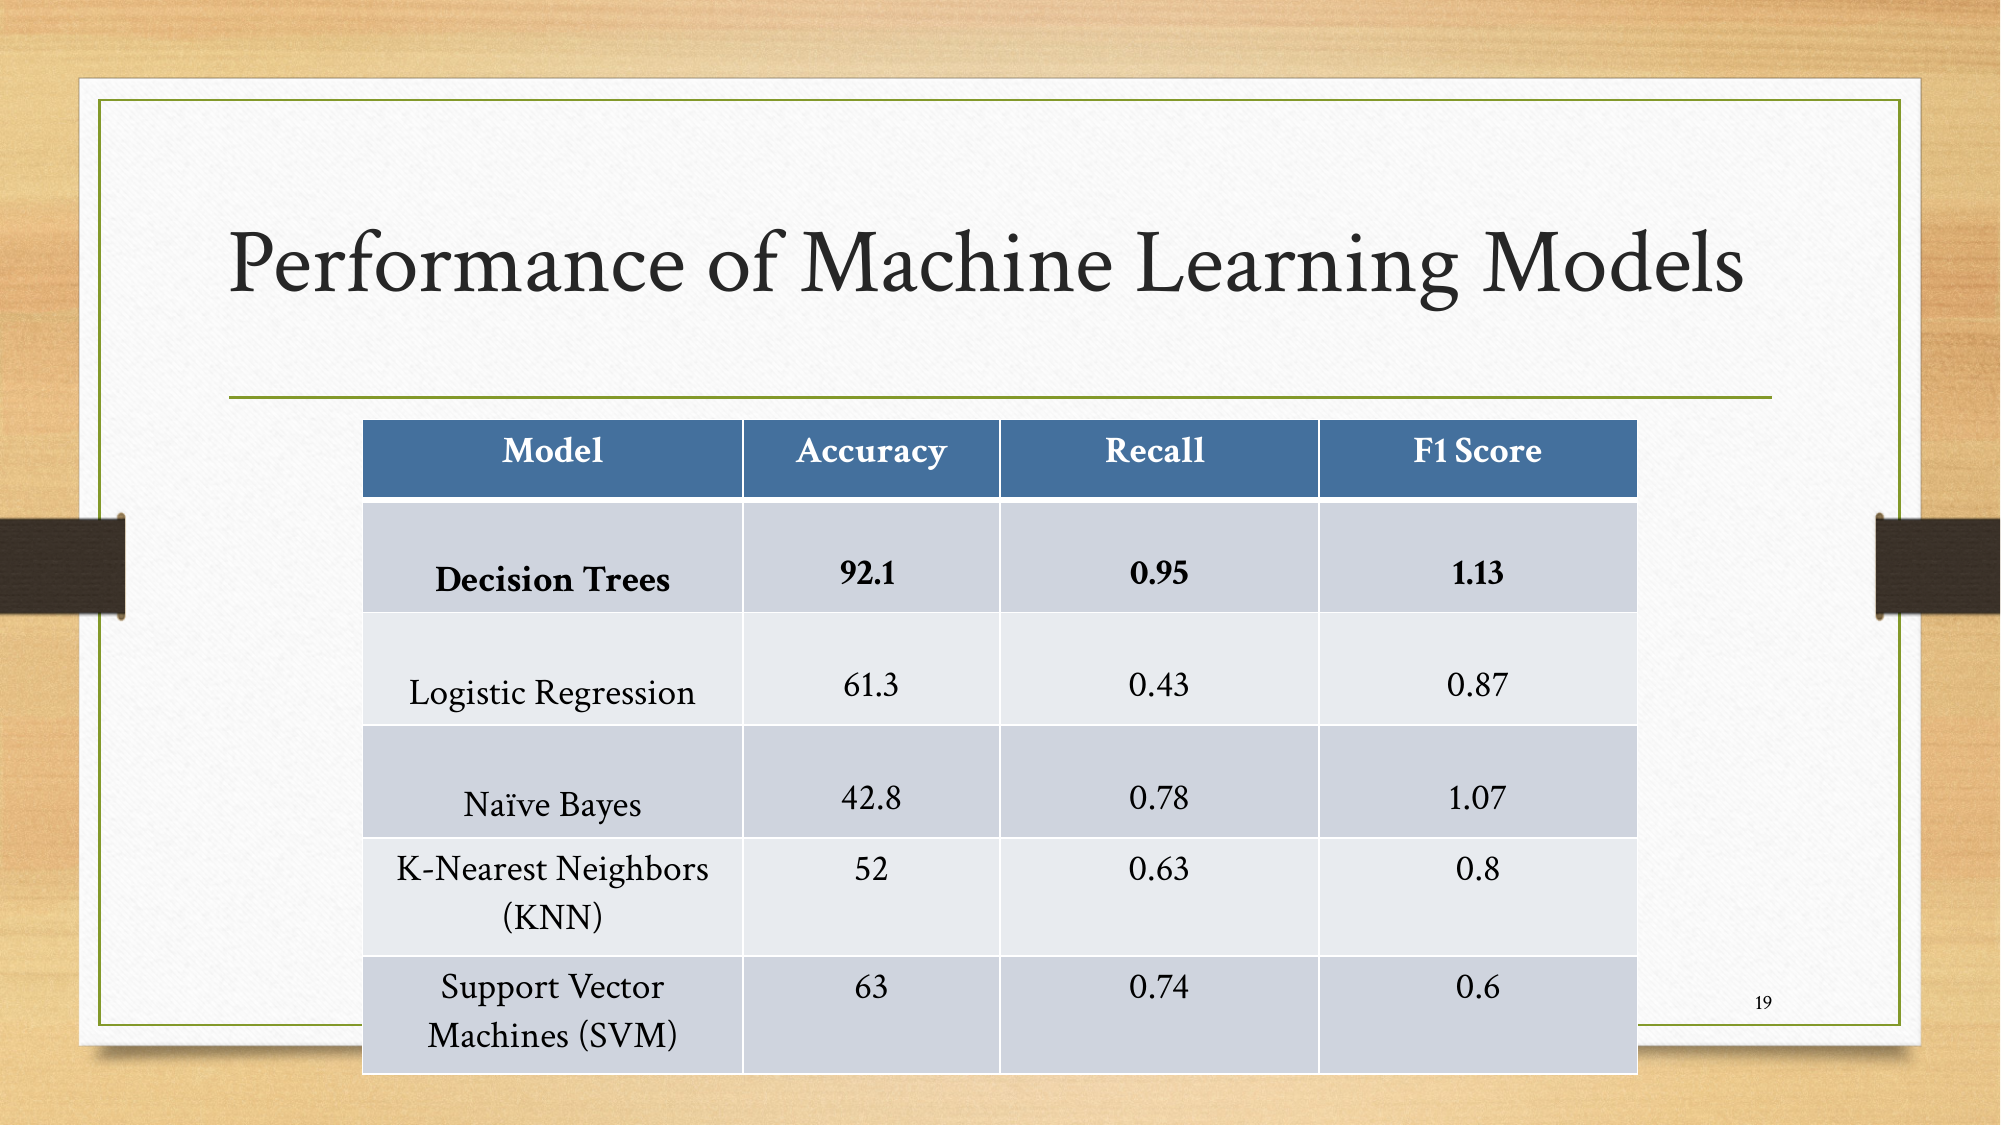

# Performance of Machine Learning Models
| Model | Accuracy | Recall | F1 Score |
| --- | --- | --- | --- |
| Decision Trees | 92.1 | 0.95 | 1.13 |
| Logistic Regression | 61.3 | 0.43 | 0.87 |
| Naïve Bayes | 42.8 | 0.78 | 1.07 |
| K-Nearest Neighbors (KNN) | 52 | 0.63 | 0.8 |
| Support Vector Machines (SVM) | 63 | 0.74 | 0.6 |
19